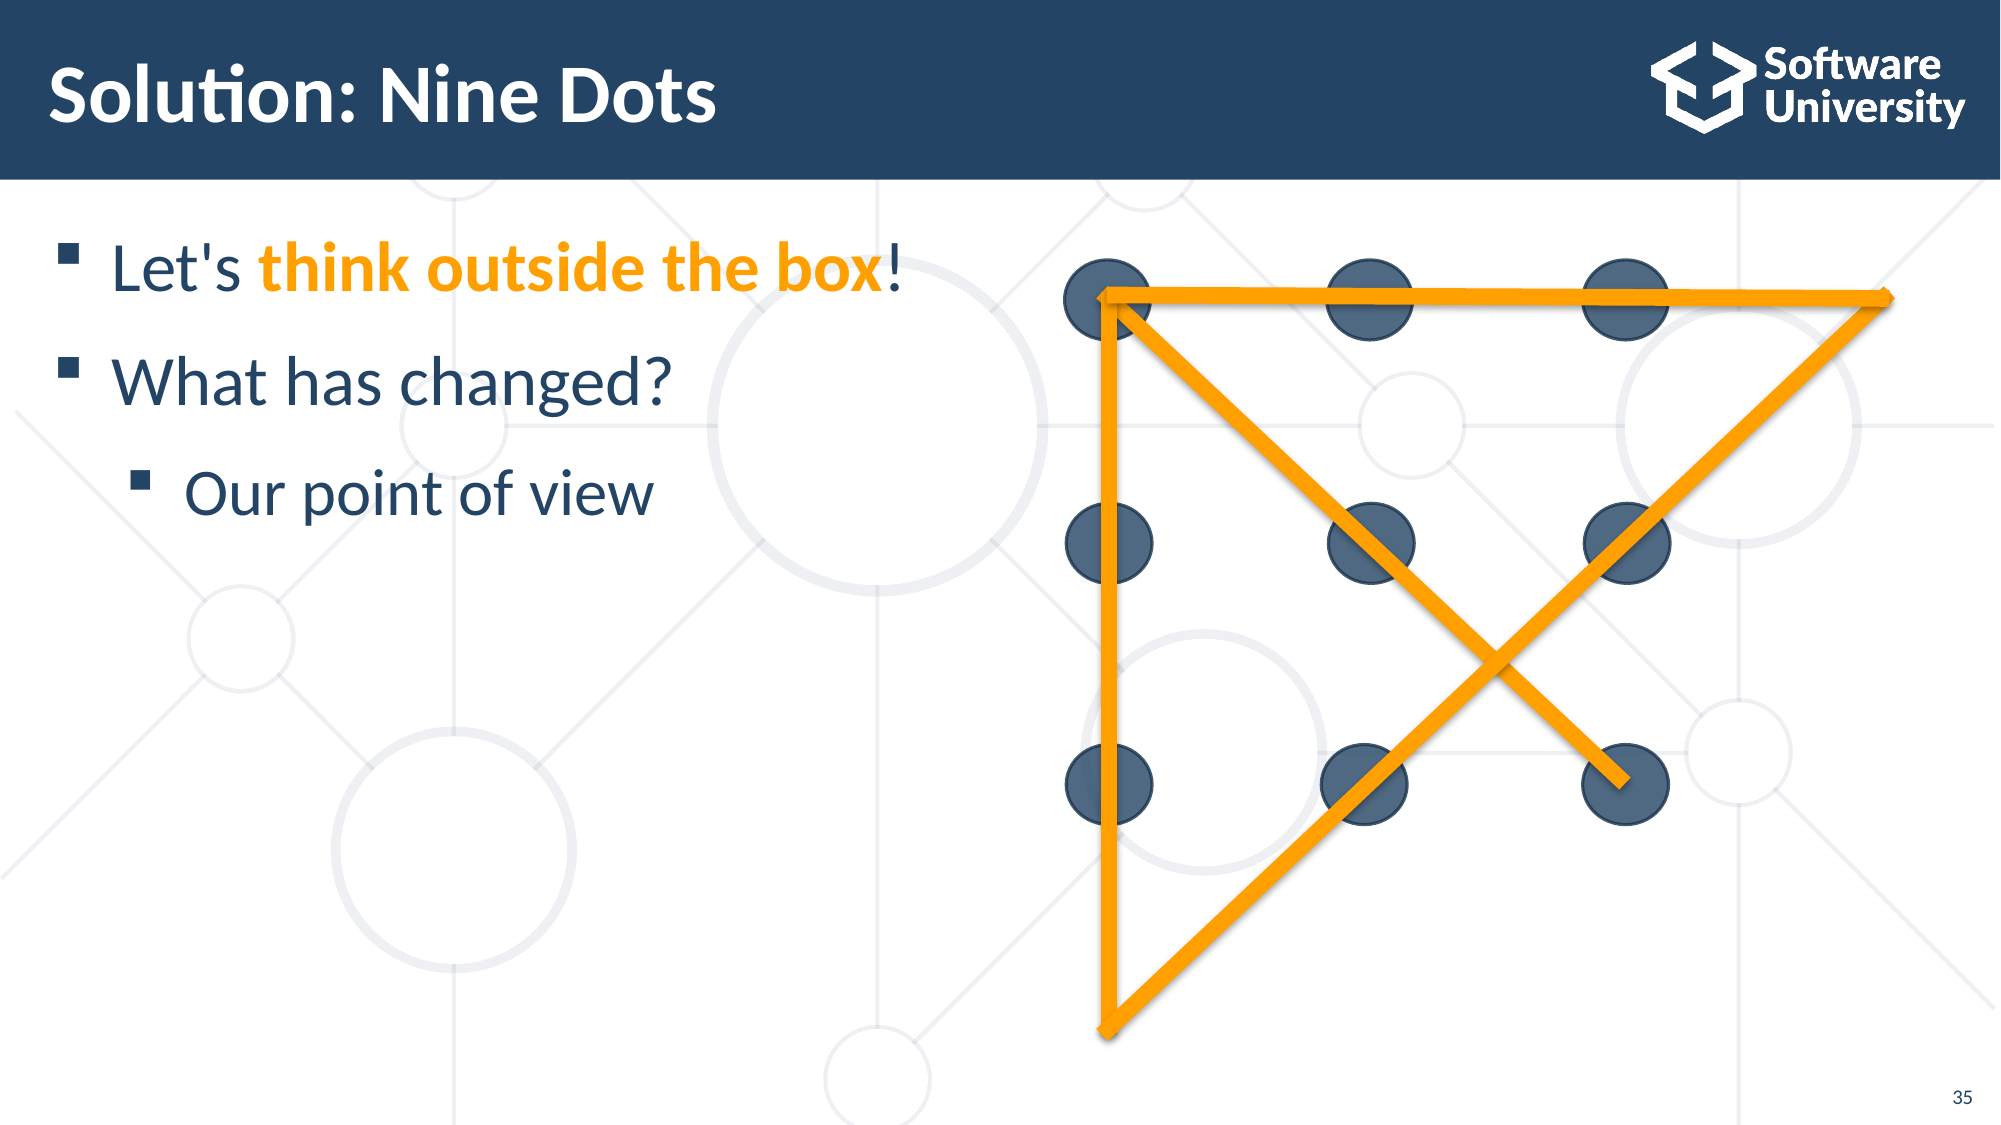

# Solution: Nine Dots
Let's think outside the box!
What has changed?
Our point of view

35